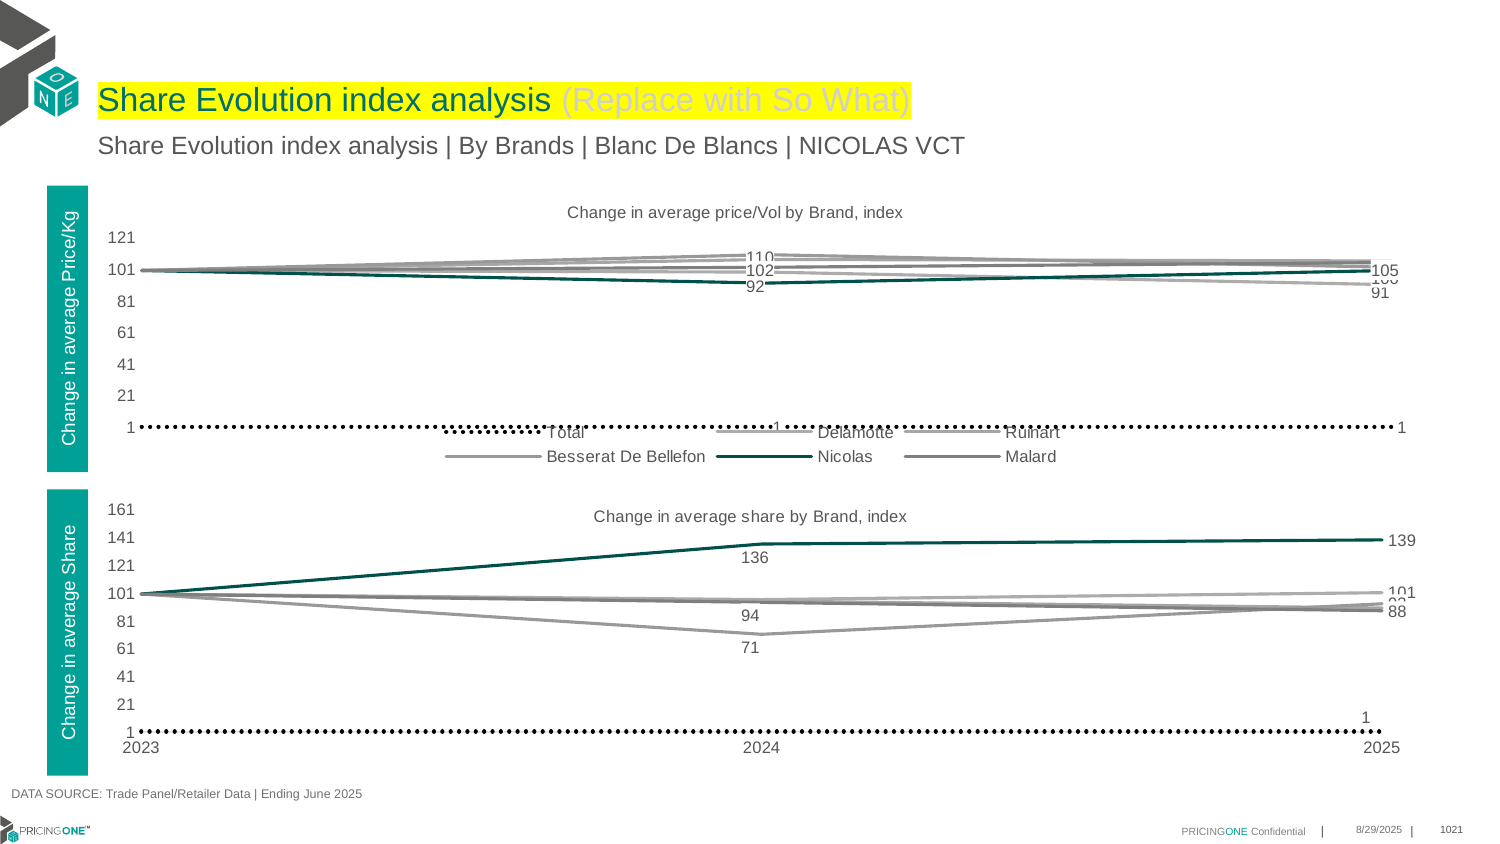

# Share Evolution index analysis (Replace with So What)
Share Evolution index analysis | By Brands | Blanc De Blancs | NICOLAS VCT

### Chart: Change in average price/Vol by Brand, index

| Category | Total | Delamotte | Ruinart | Besserat De Bellefon | Nicolas | Malard |
|---|---|---|---|---|---|---|
| 2023 | 1.0 | 100.0 | 100.0 | 100.0 | 100.0 | 100.0 |
| 2024 | 1.0209791644862536 | 99.0 | 107.0 | 110.0 | 92.0 | 102.0 |
| 2025 | 0.980117711520584 | 91.0 | 106.0 | 102.0 | 100.0 | 105.0 |
Change in average Price/Kg

### Chart: Change in average share by Brand, index

| Category | Total | Delamotte | Ruinart | Besserat De Bellefon | Nicolas | Malard |
|---|---|---|---|---|---|---|
| 2023 | 1.0 | 100.0 | 100.0 | 100.0 | 100.0 | 100.0 |
| 2024 | 1.0 | 96.0 | 95.0 | 71.0 | 136.0 | 94.0 |
| 2025 | 1.0 | 101.0 | 90.0 | 93.0 | 139.0 | 88.0 |
Change in average Share
DATA SOURCE: Trade Panel/Retailer Data | Ending June 2025

8/29/2025
1021